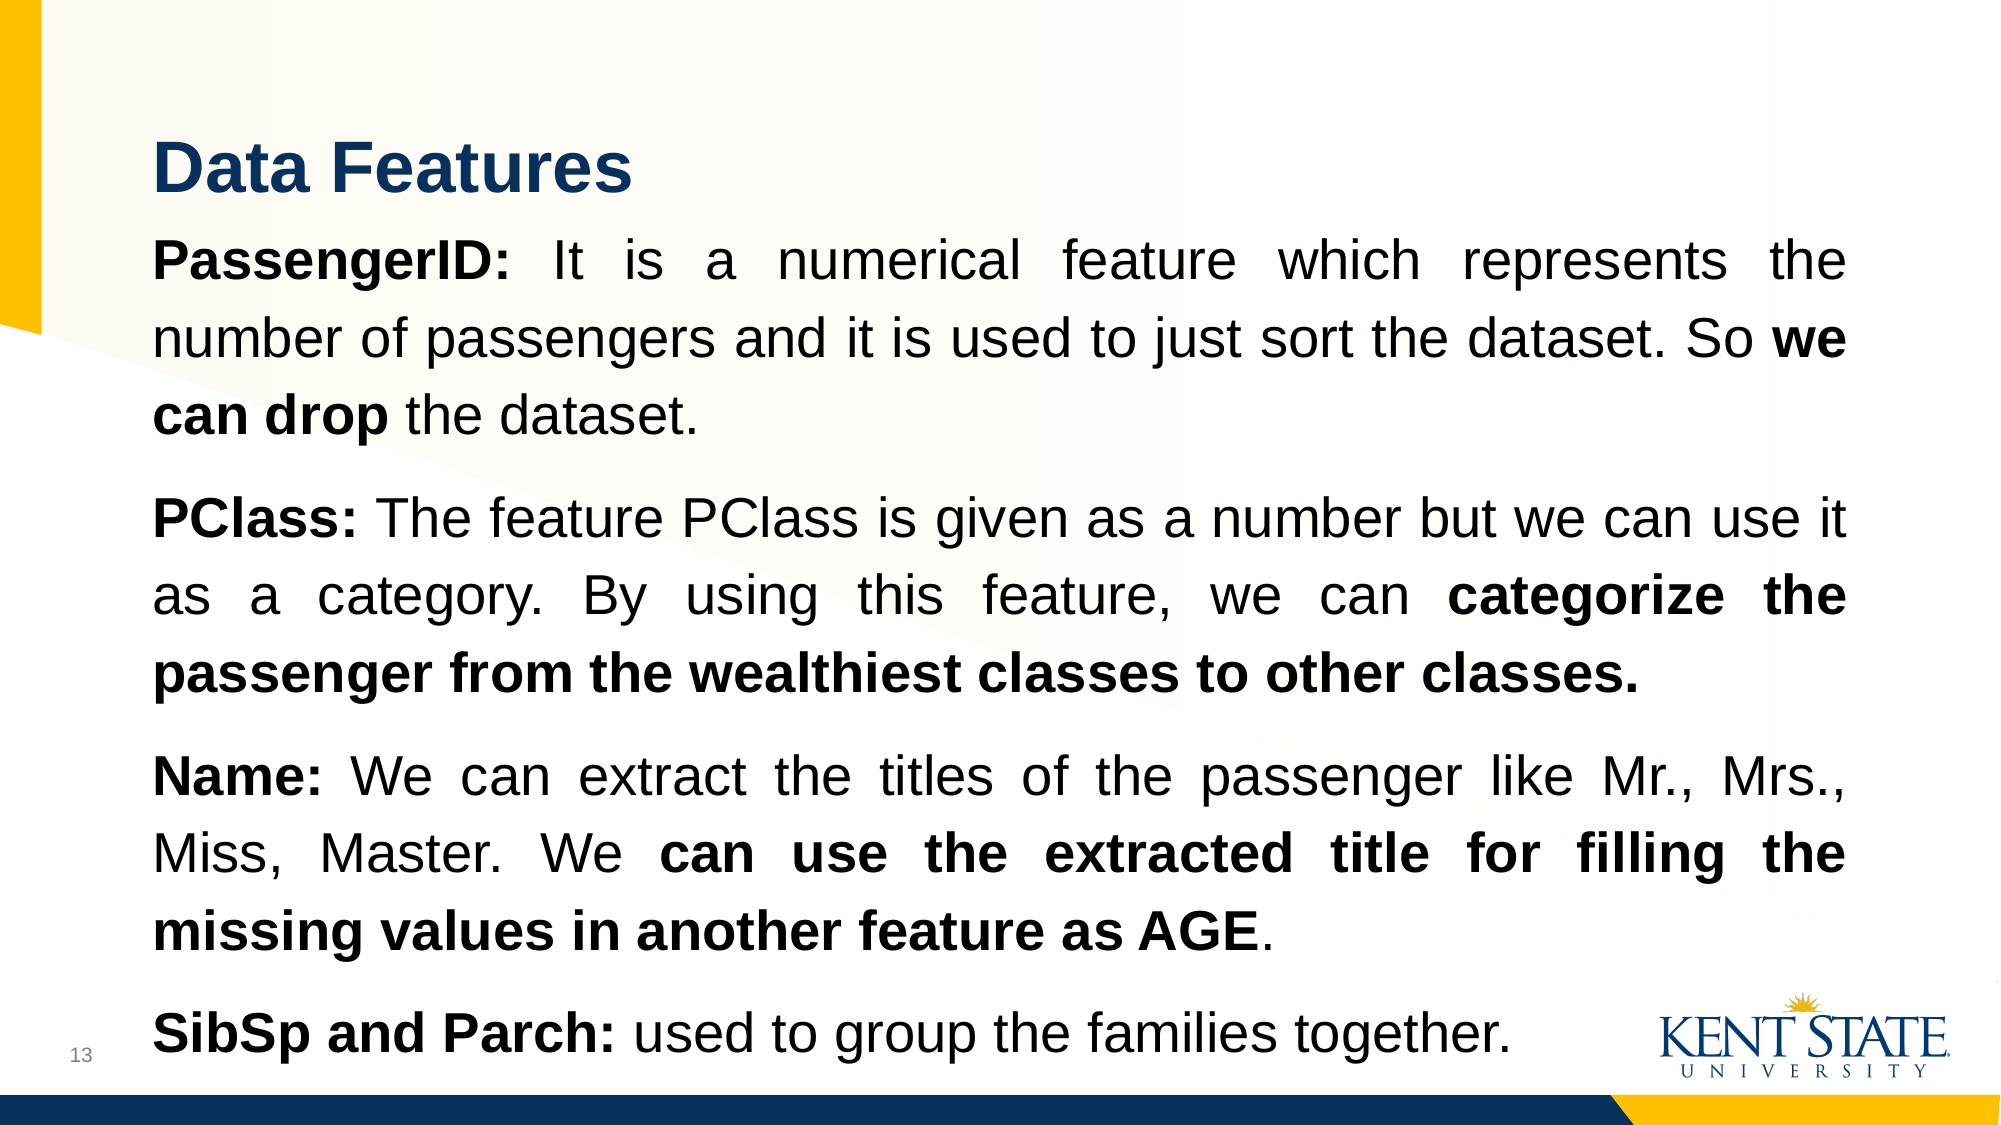

# Data Features
PassengerID: It is a numerical feature which represents the number of passengers and it is used to just sort the dataset. So we can drop the dataset.
PClass: The feature PClass is given as a number but we can use it as a category. By using this feature, we can categorize the passenger from the wealthiest classes to other classes.
Name: We can extract the titles of the passenger like Mr., Mrs., Miss, Master. We can use the extracted title for filling the missing values in another feature as AGE.
SibSp and Parch: used to group the families together.